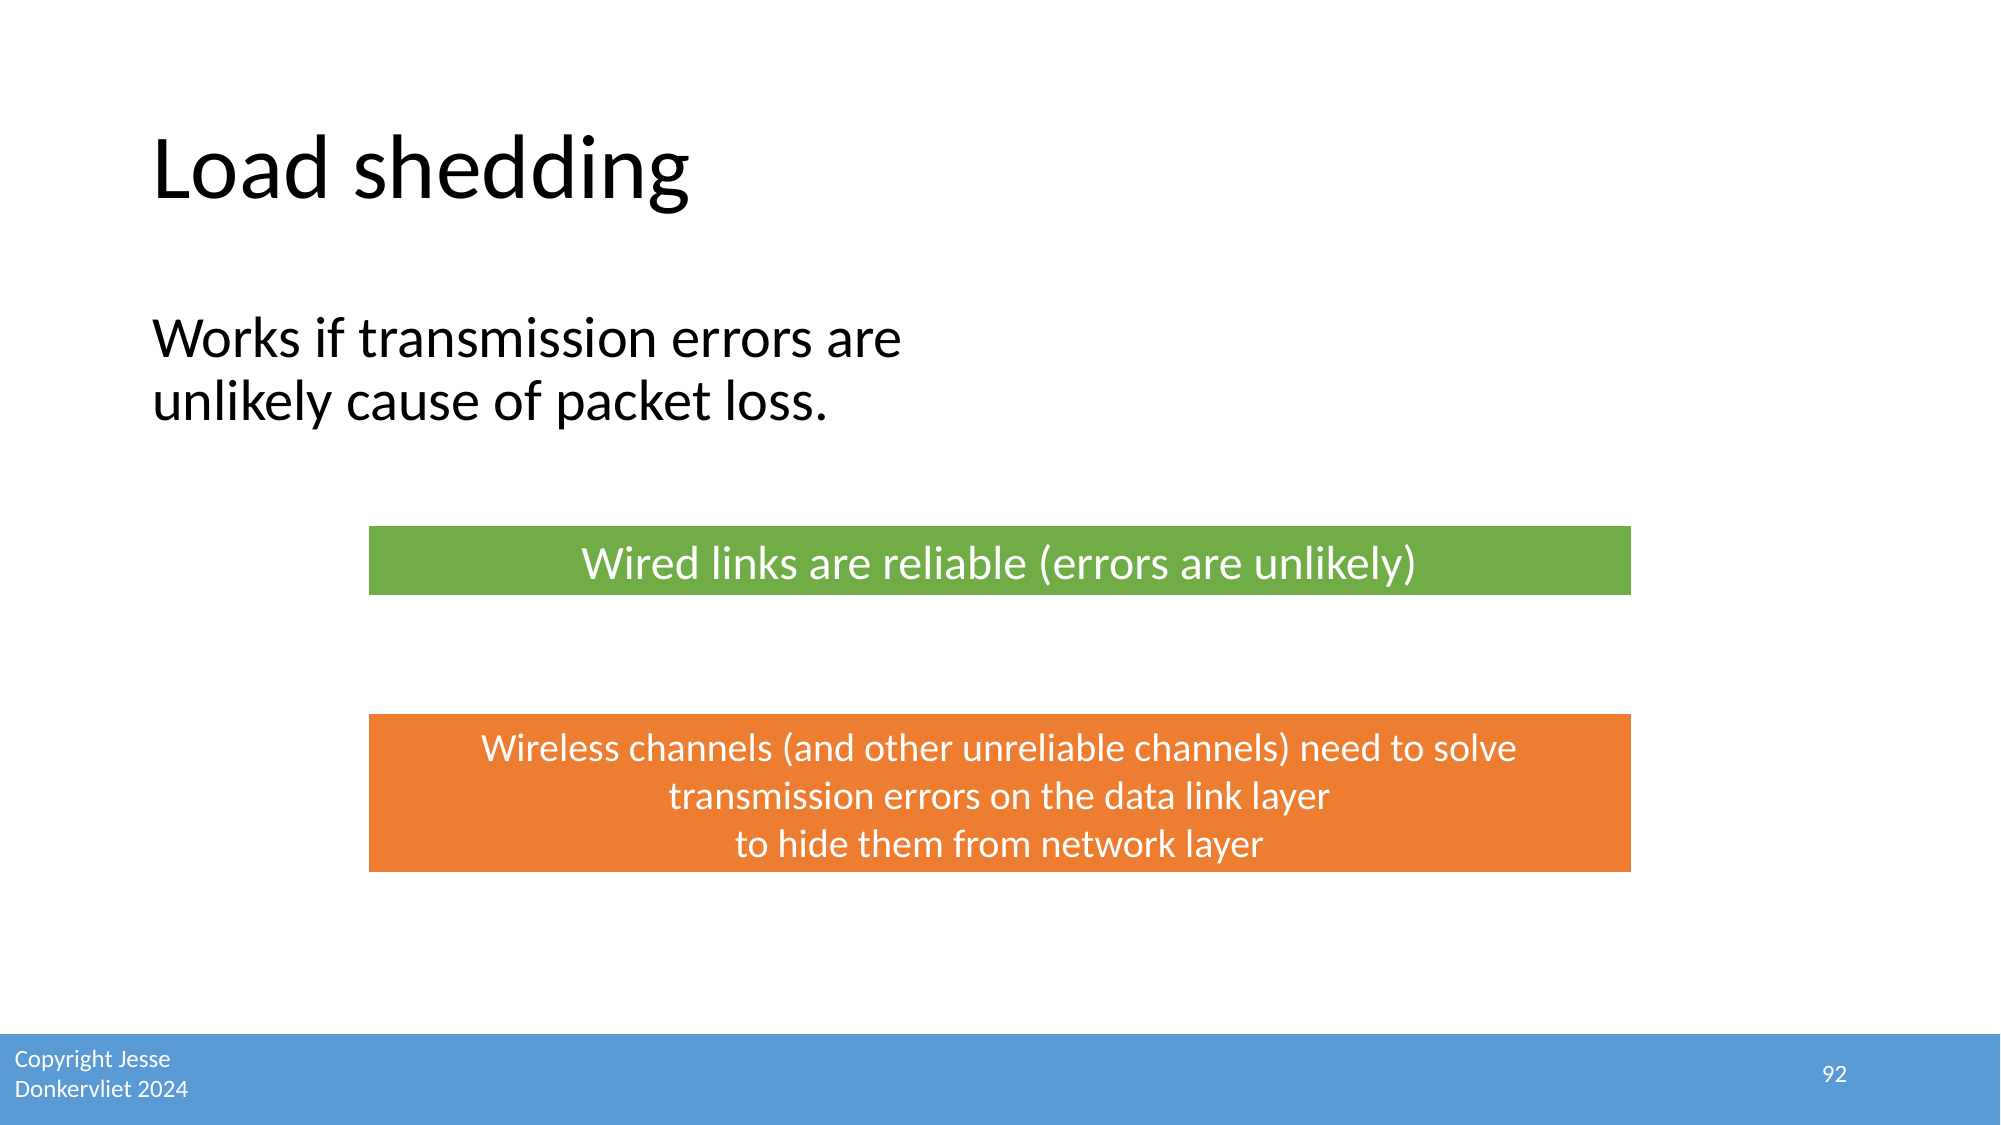

# Load shedding
Works if transmission errors are
unlikely cause of packet loss.
Wired links are reliable (errors are unlikely)
Wireless channels (and other unreliable channels) need to solve transmission errors on the data link layer
to hide them from network layer

92